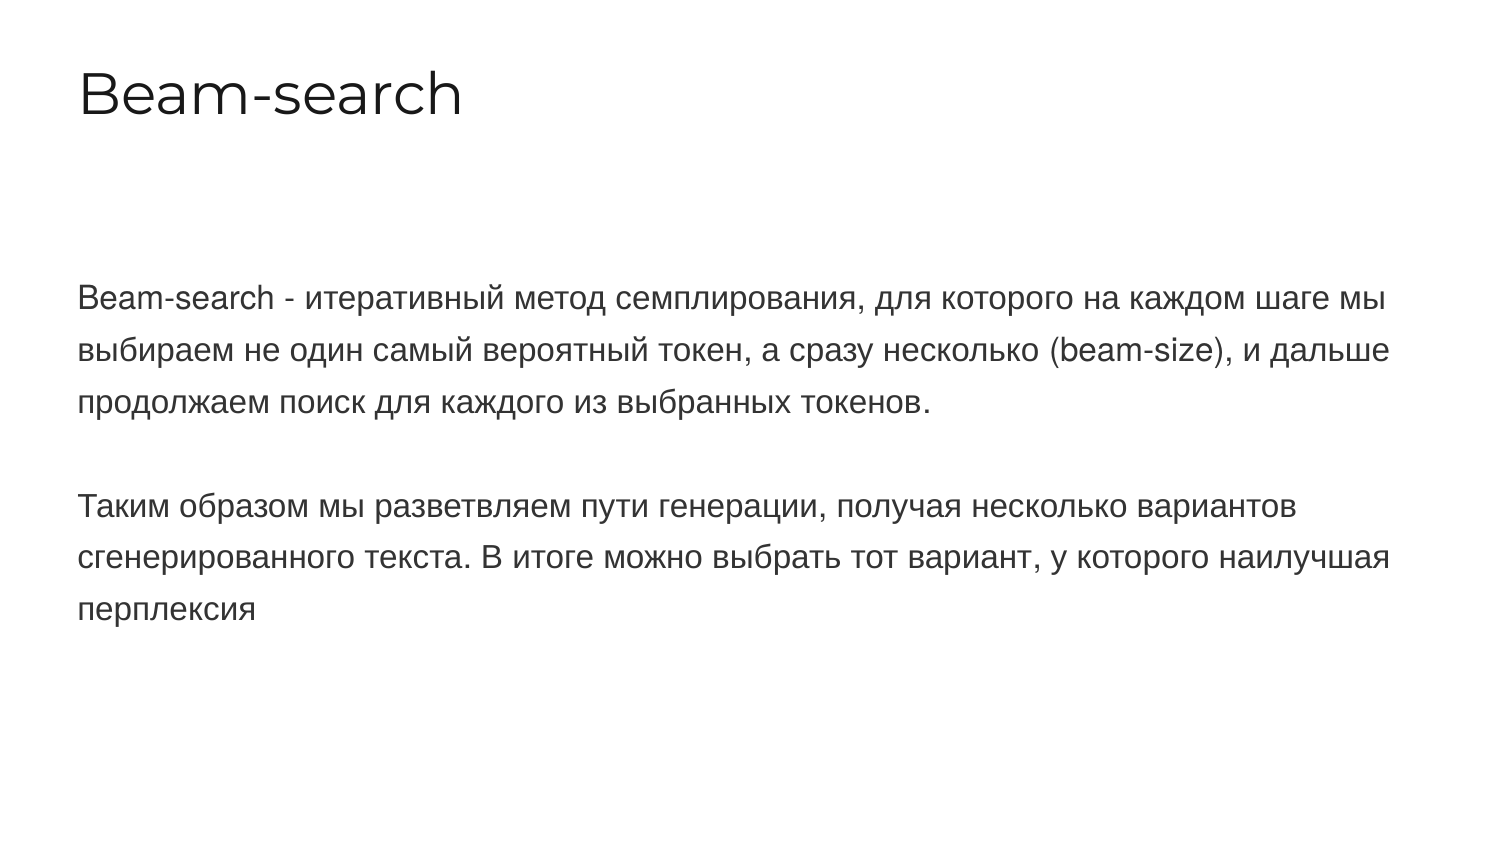

# Beam-search

Beam-search - итеративный метод семплирования, для которого на каждом шаге мы выбираем не один самый вероятный токен, а сразу несколько (beam-size), и дальше продолжаем поиск для каждого из выбранных токенов.

Таким образом мы разветвляем пути генерации, получая несколько вариантов сгенерированного текста. В итоге можно выбрать тот вариант, у которого наилучшая перплексия